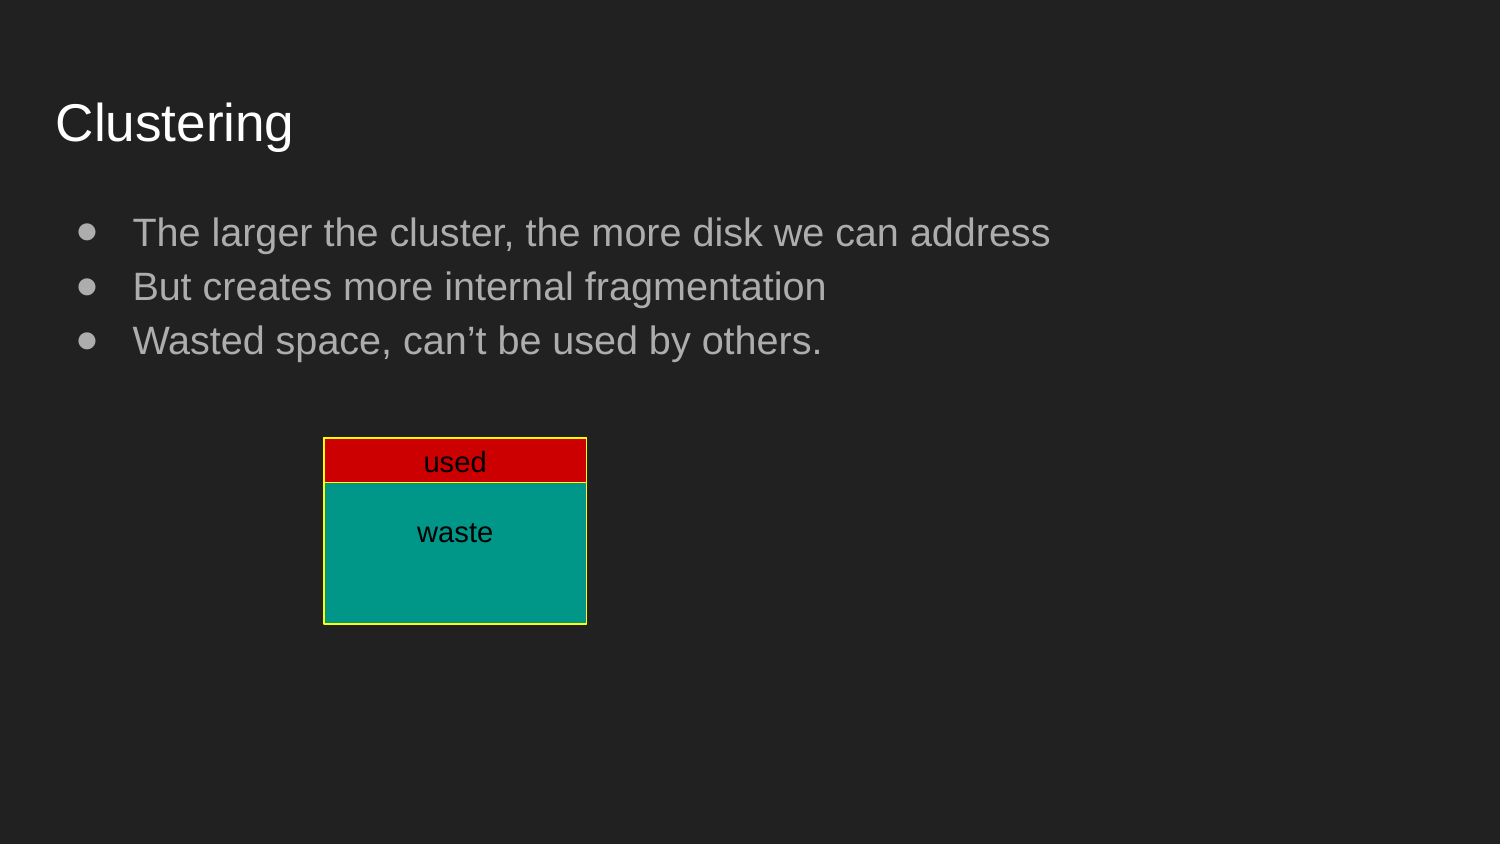

# Clustering
The larger the cluster, the more disk we can address
But creates more internal fragmentation
Wasted space, can’t be used by others.
used
waste